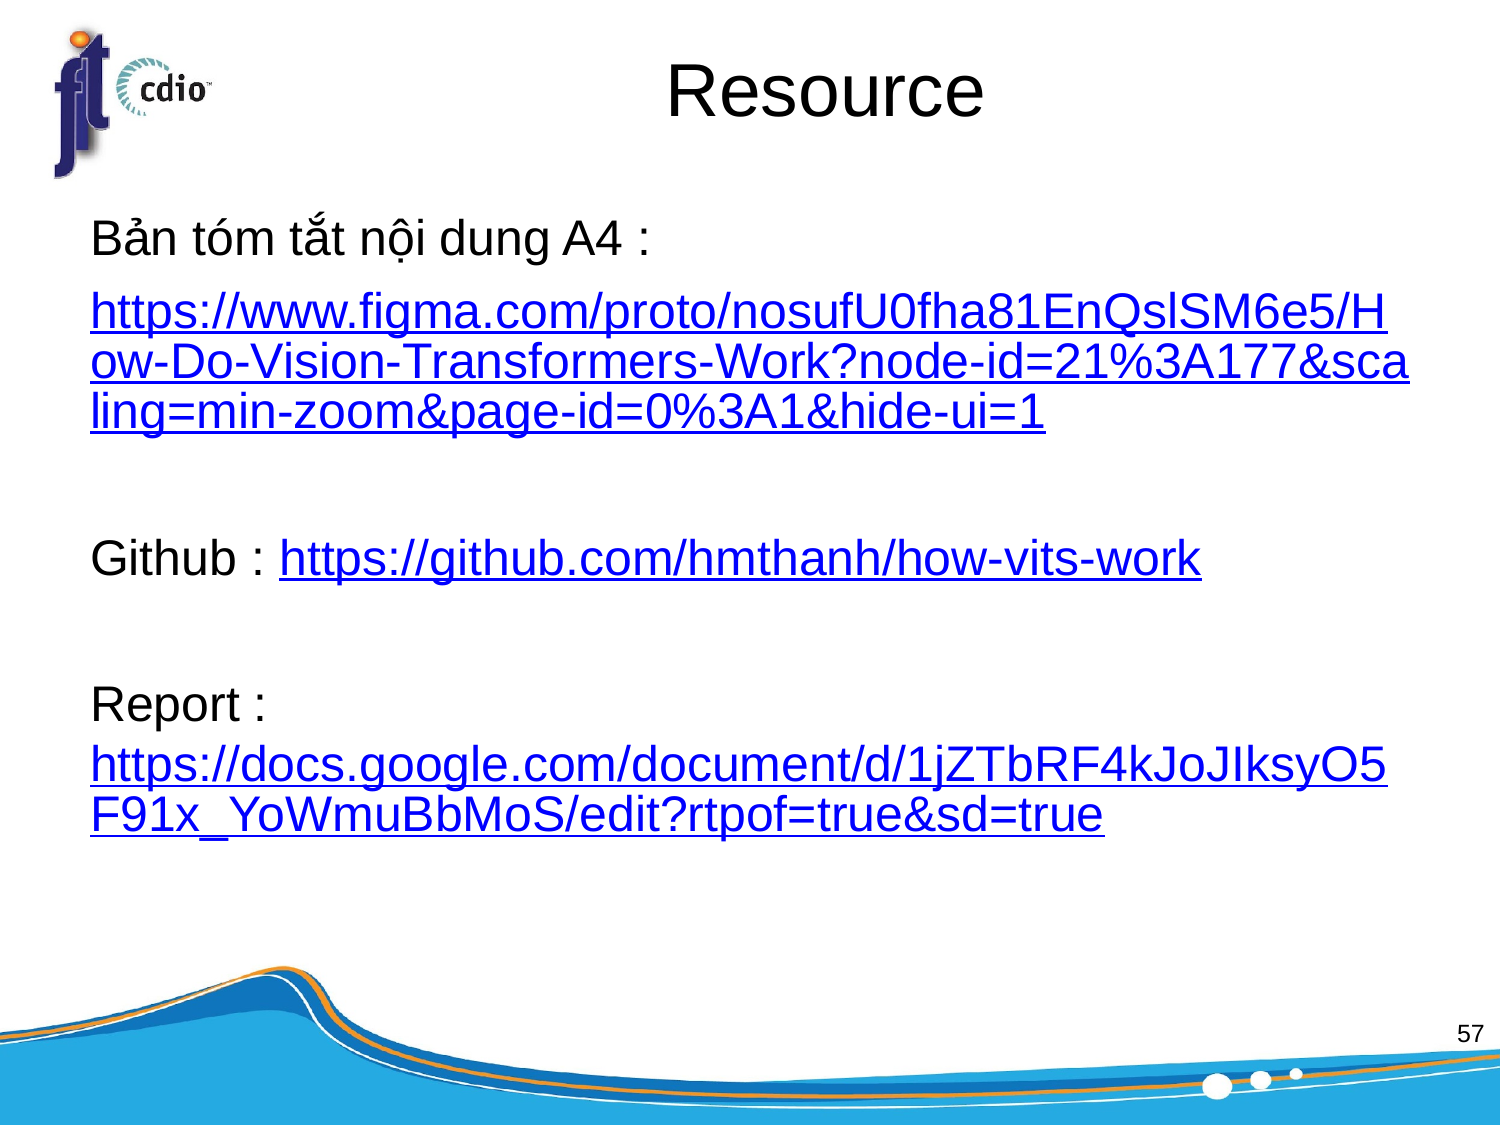

# Resource
Bản tóm tắt nội dung A4 :
https://www.figma.com/proto/nosufU0fha81EnQslSM6e5/How-Do-Vision-Transformers-Work?node-id=21%3A177&scaling=min-zoom&page-id=0%3A1&hide-ui=1

Github : https://github.com/hmthanh/how-vits-work

Report : https://docs.google.com/document/d/1jZTbRF4kJoJIksyO5F91x_YoWmuBbMoS/edit?rtpof=true&sd=true

57